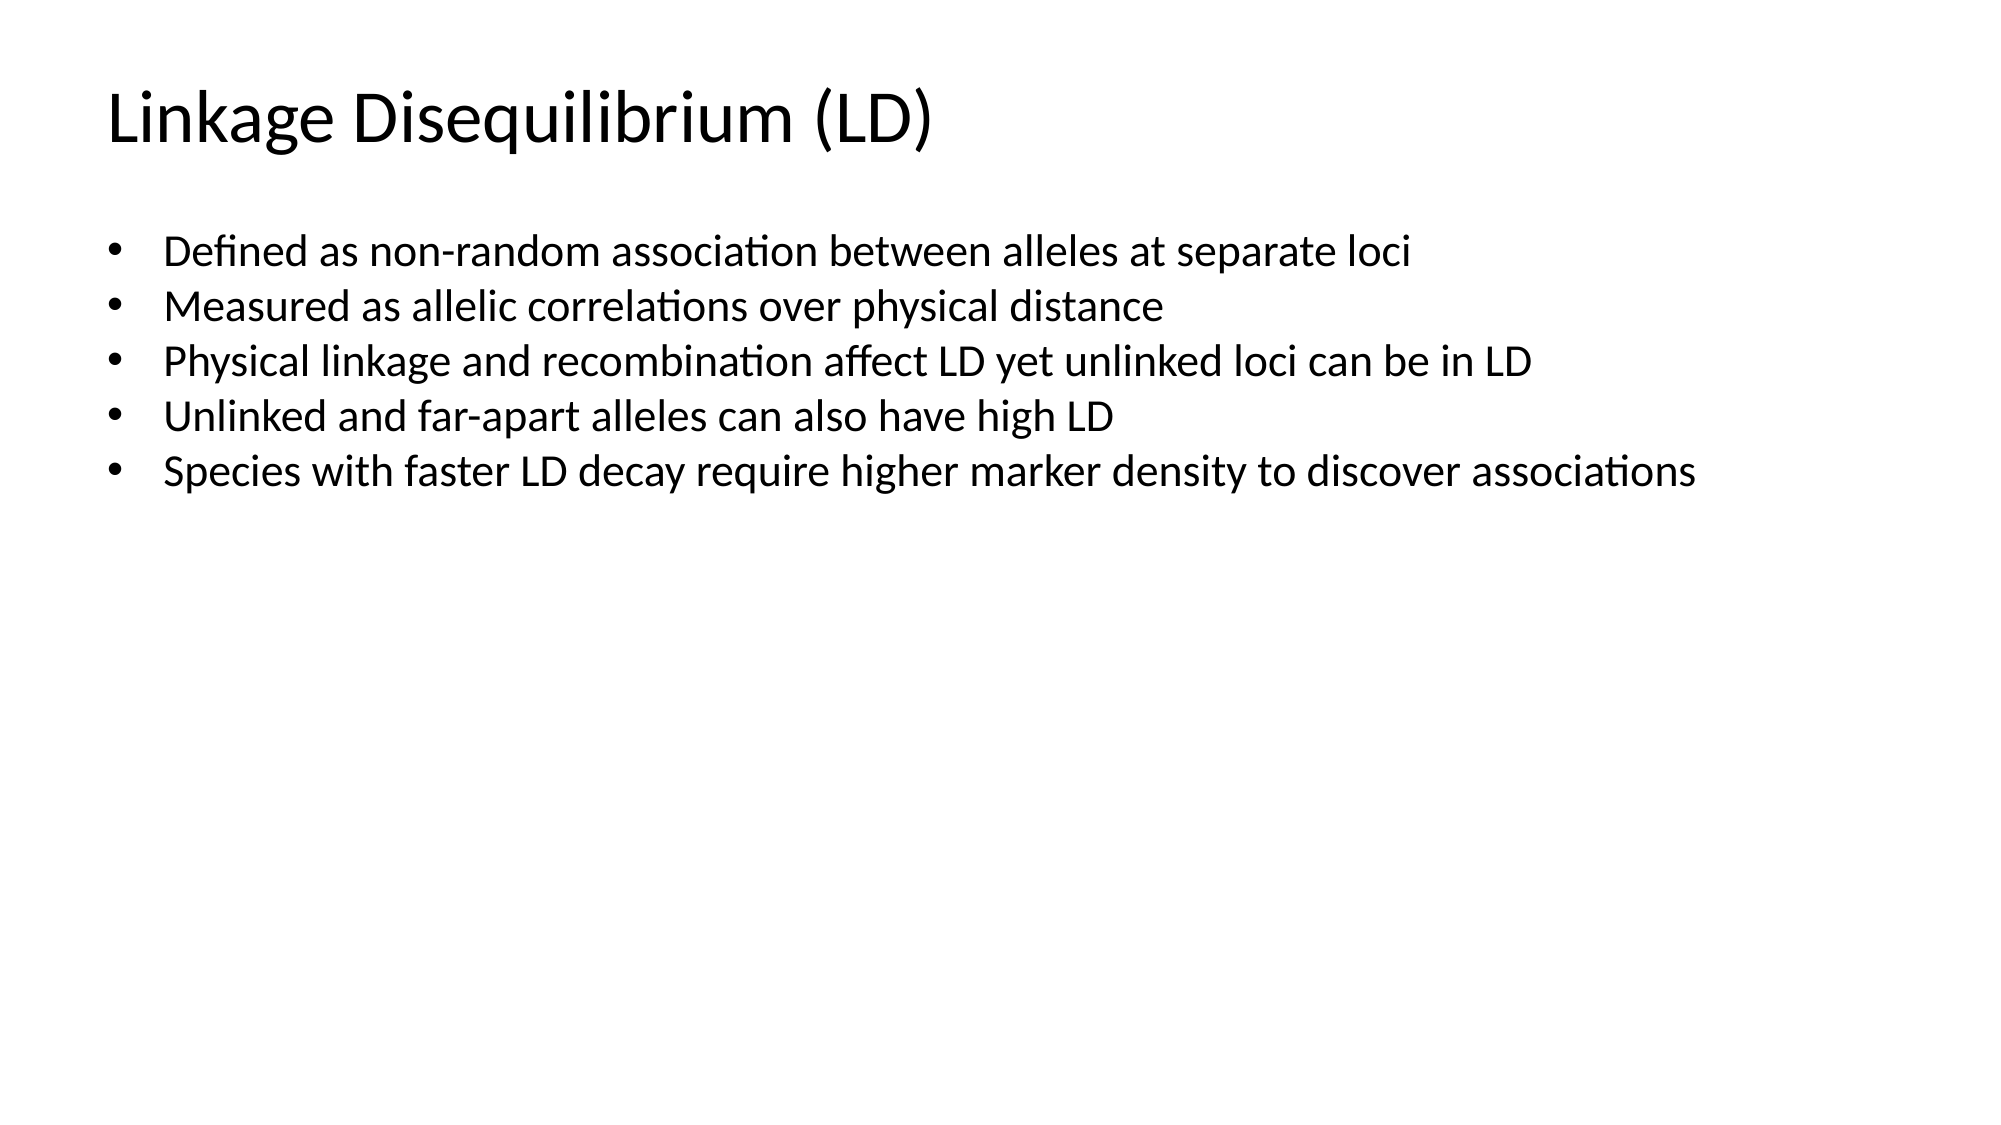

Linkage Disequilibrium (LD)
Defined as non-random association between alleles at separate loci
Measured as allelic correlations over physical distance
Physical linkage and recombination affect LD yet unlinked loci can be in LD
Unlinked and far-apart alleles can also have high LD
Species with faster LD decay require higher marker density to discover associations